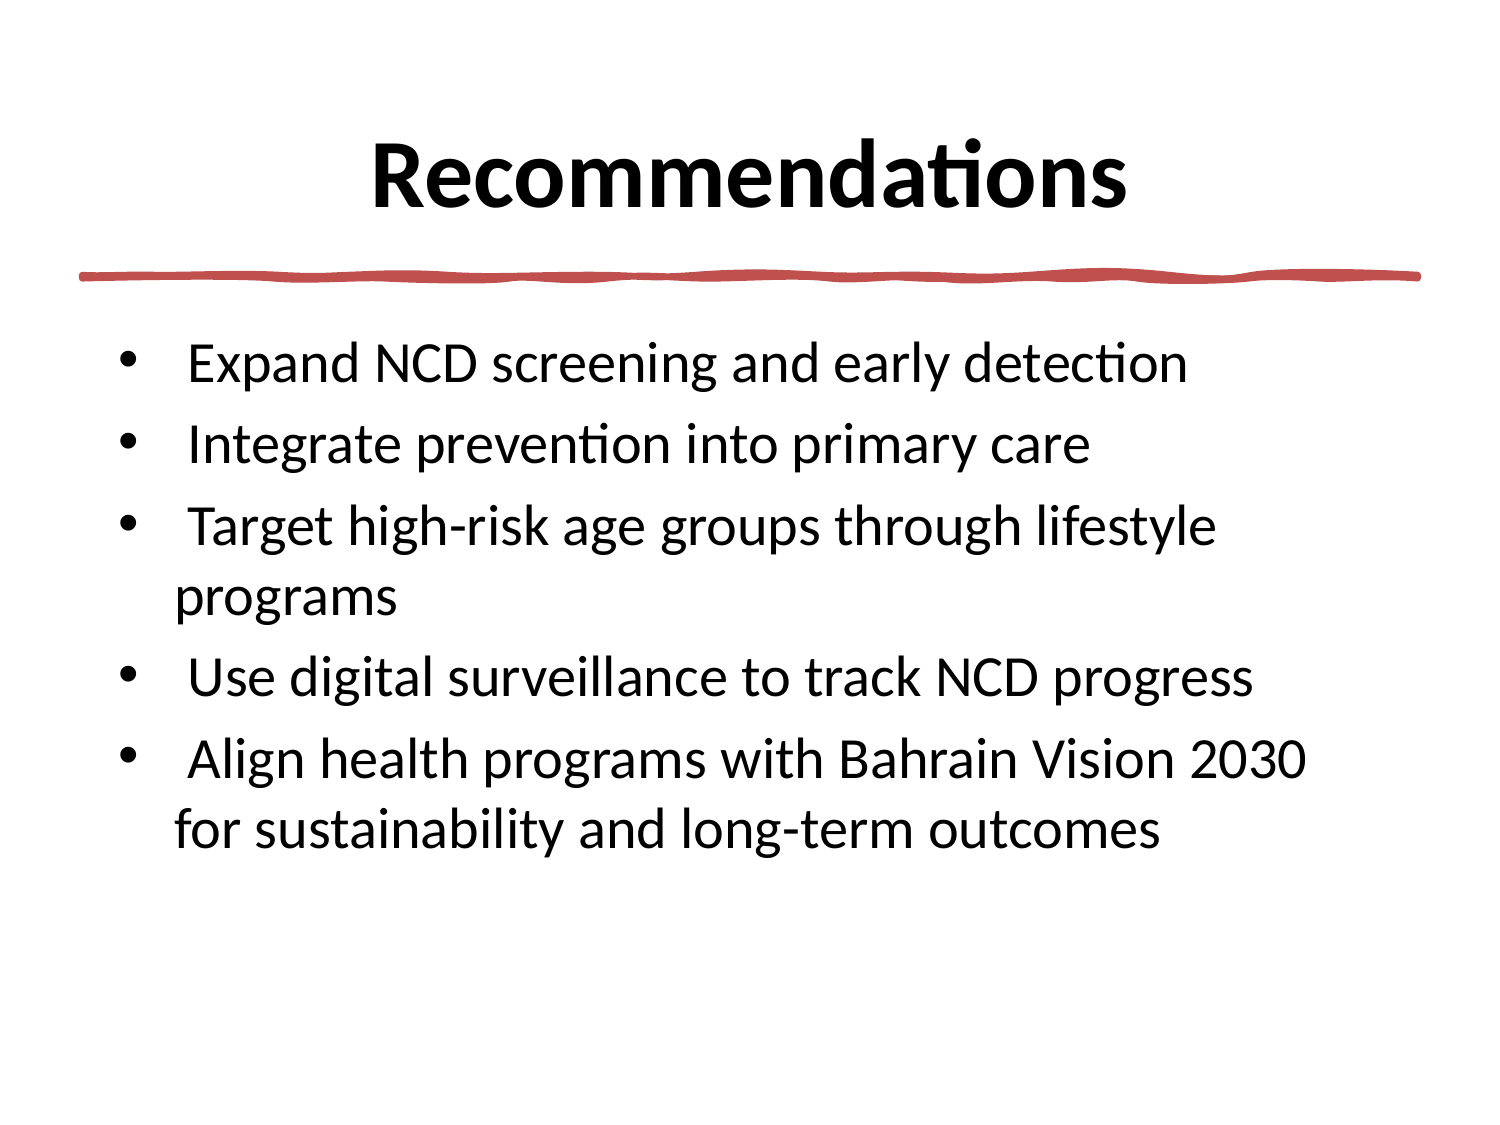

# Recommendations

 Expand NCD screening and early detection
 Integrate prevention into primary care
 Target high-risk age groups through lifestyle programs
 Use digital surveillance to track NCD progress
 Align health programs with Bahrain Vision 2030 for sustainability and long-term outcomes